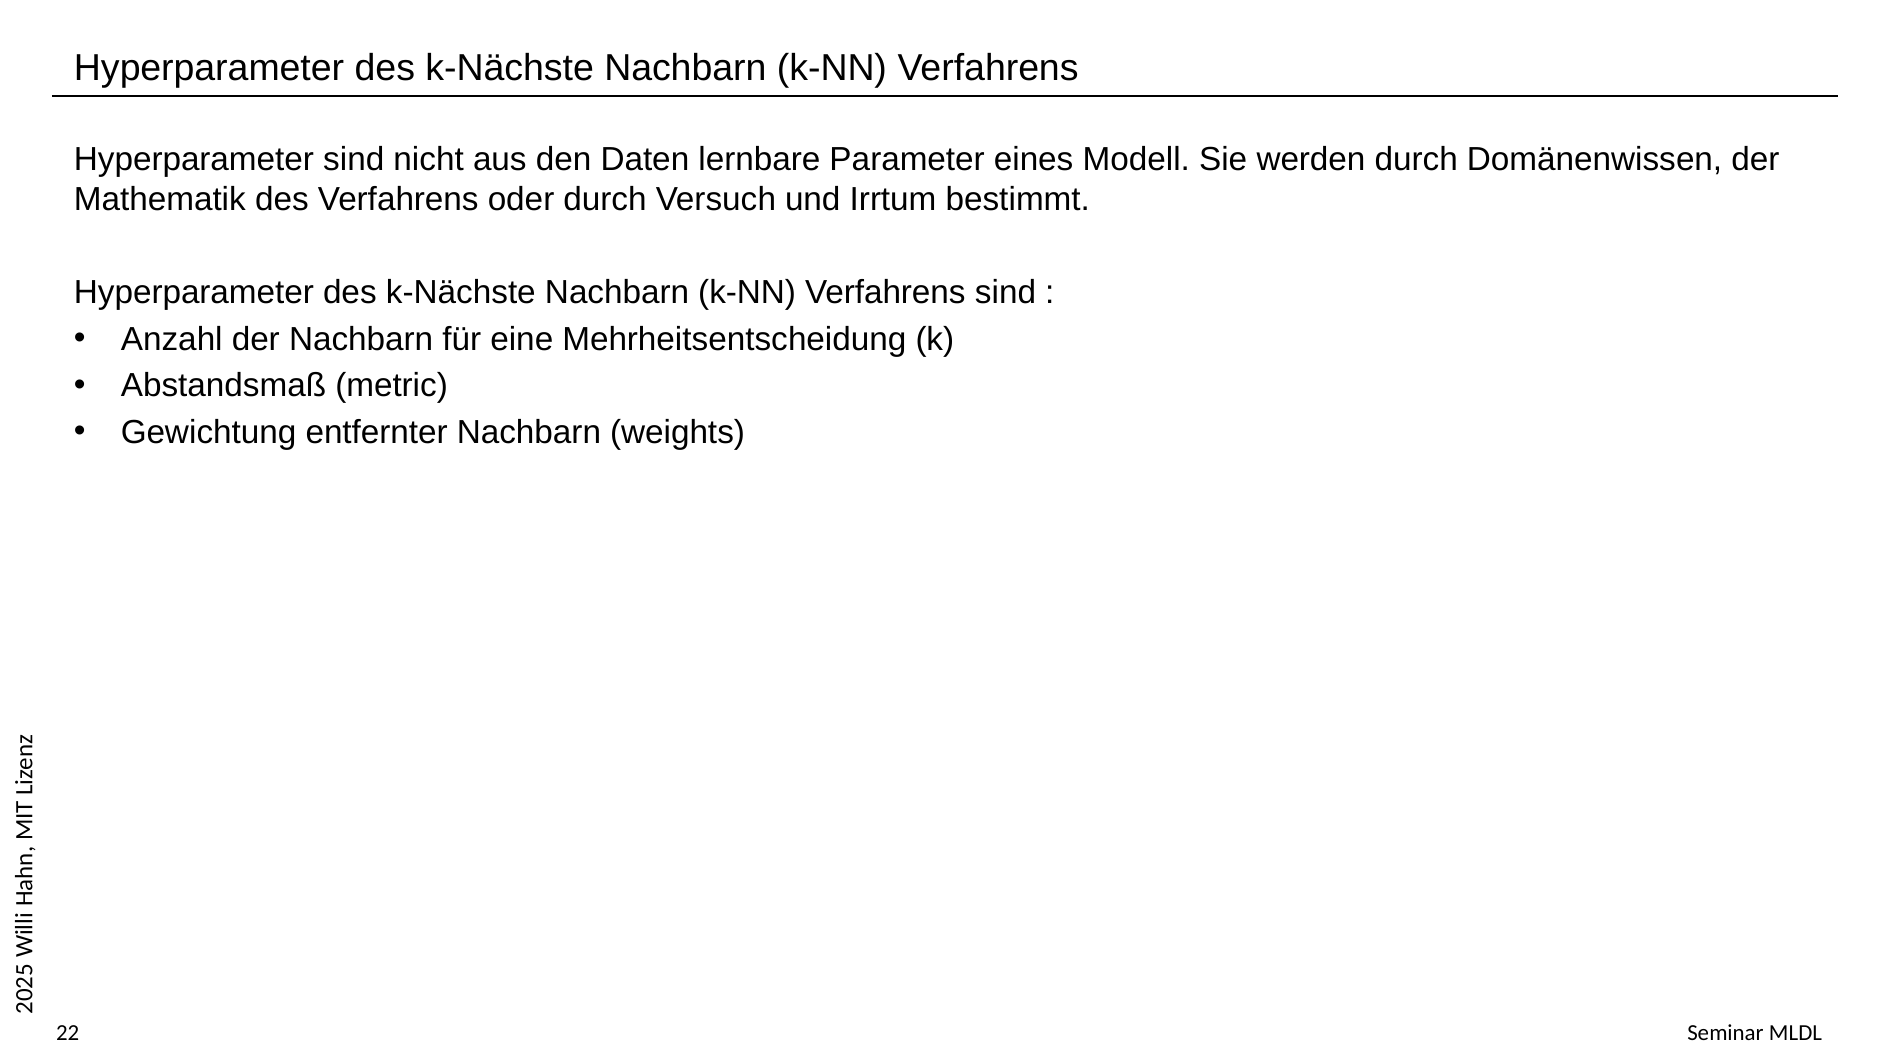

Hyperparameter des k-Nächste Nachbarn (k-NN) Verfahrens
Hyperparameter sind nicht aus den Daten lernbare Parameter eines Modell. Sie werden durch Domänenwissen, der Mathematik des Verfahrens oder durch Versuch und Irrtum bestimmt.

Hyperparameter des k-Nächste Nachbarn (k-NN) Verfahrens sind :
Anzahl der Nachbarn für eine Mehrheitsentscheidung (k)
Abstandsmaß (metric)
Gewichtung entfernter Nachbarn (weights)